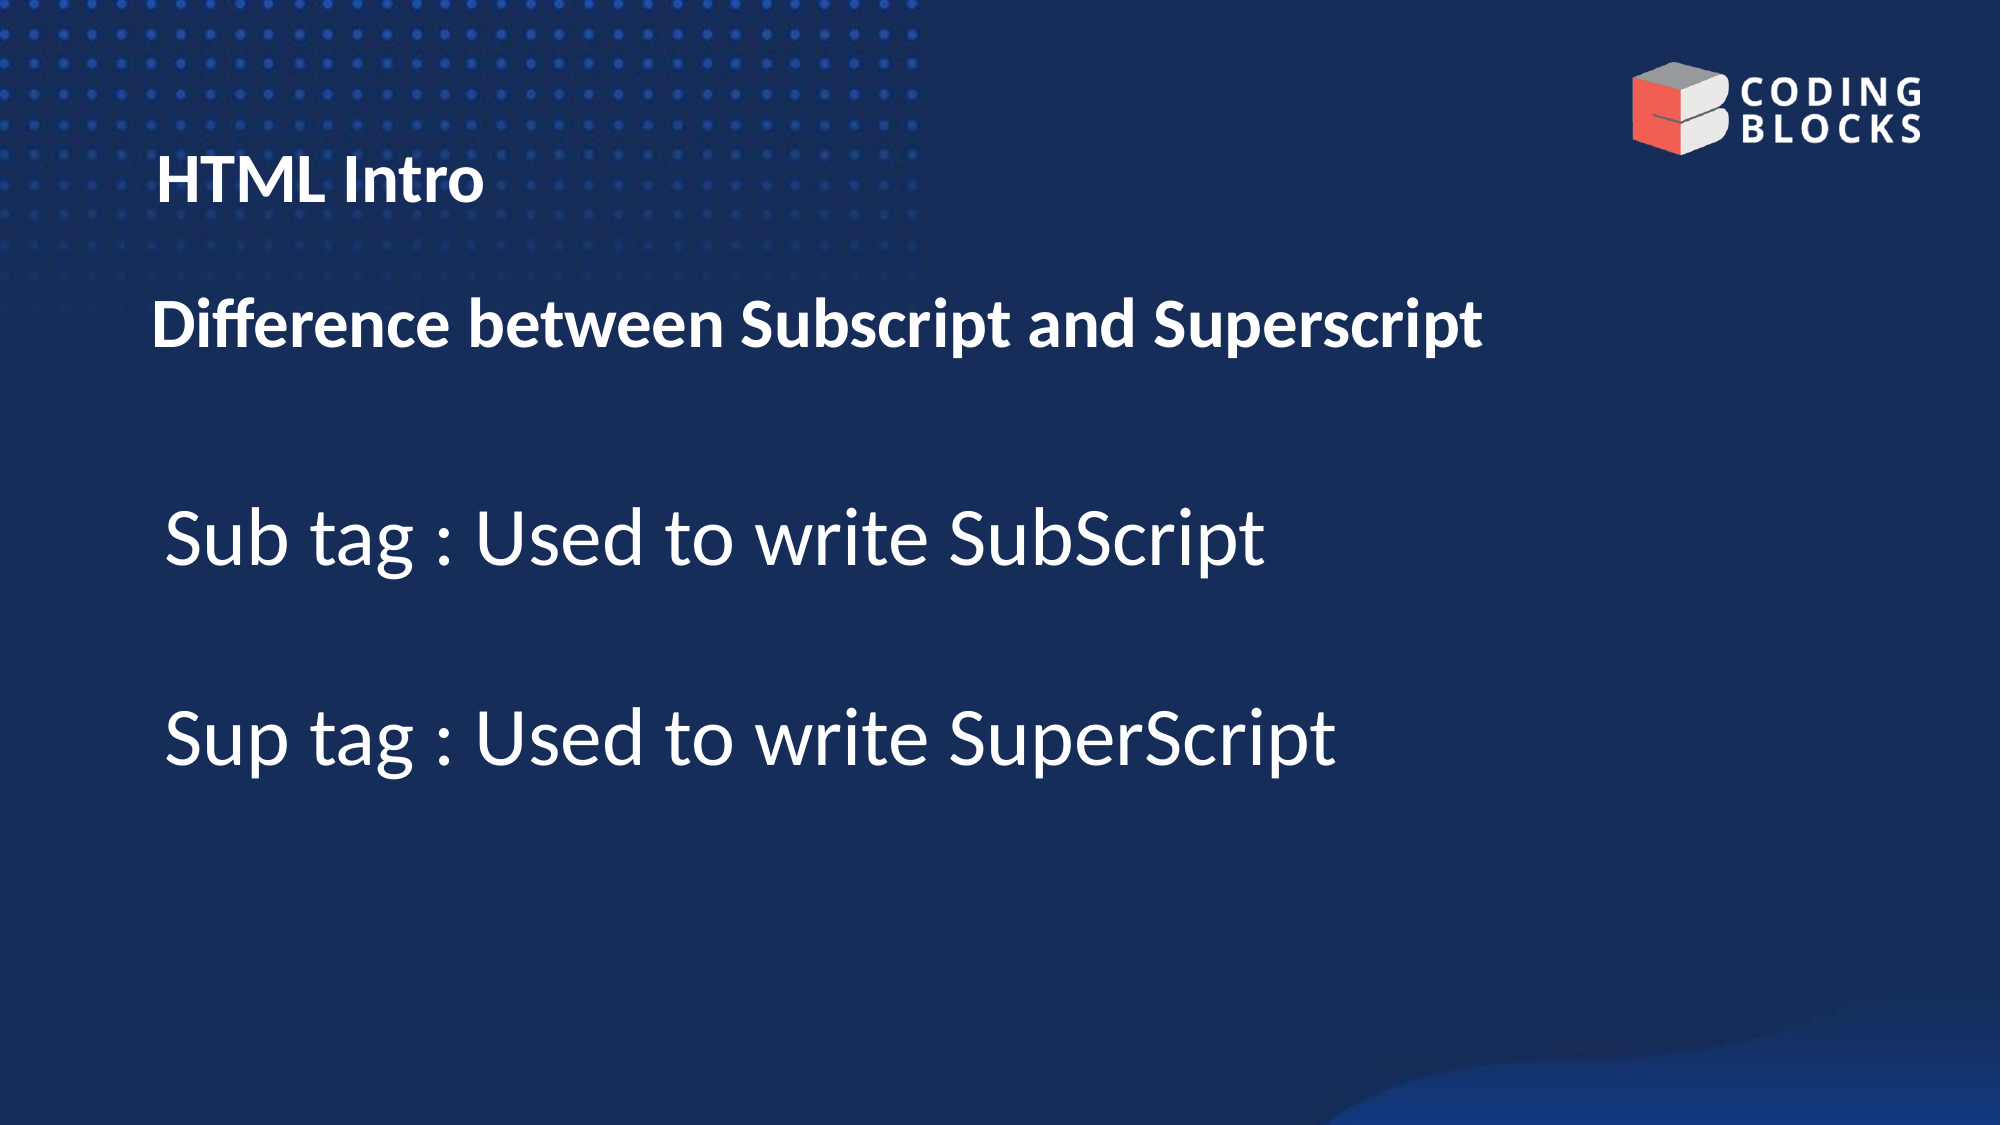

# HTML Intro
Difference between Subscript and Superscript
Sub tag : Used to write SubScript

Sup tag : Used to write SuperScript